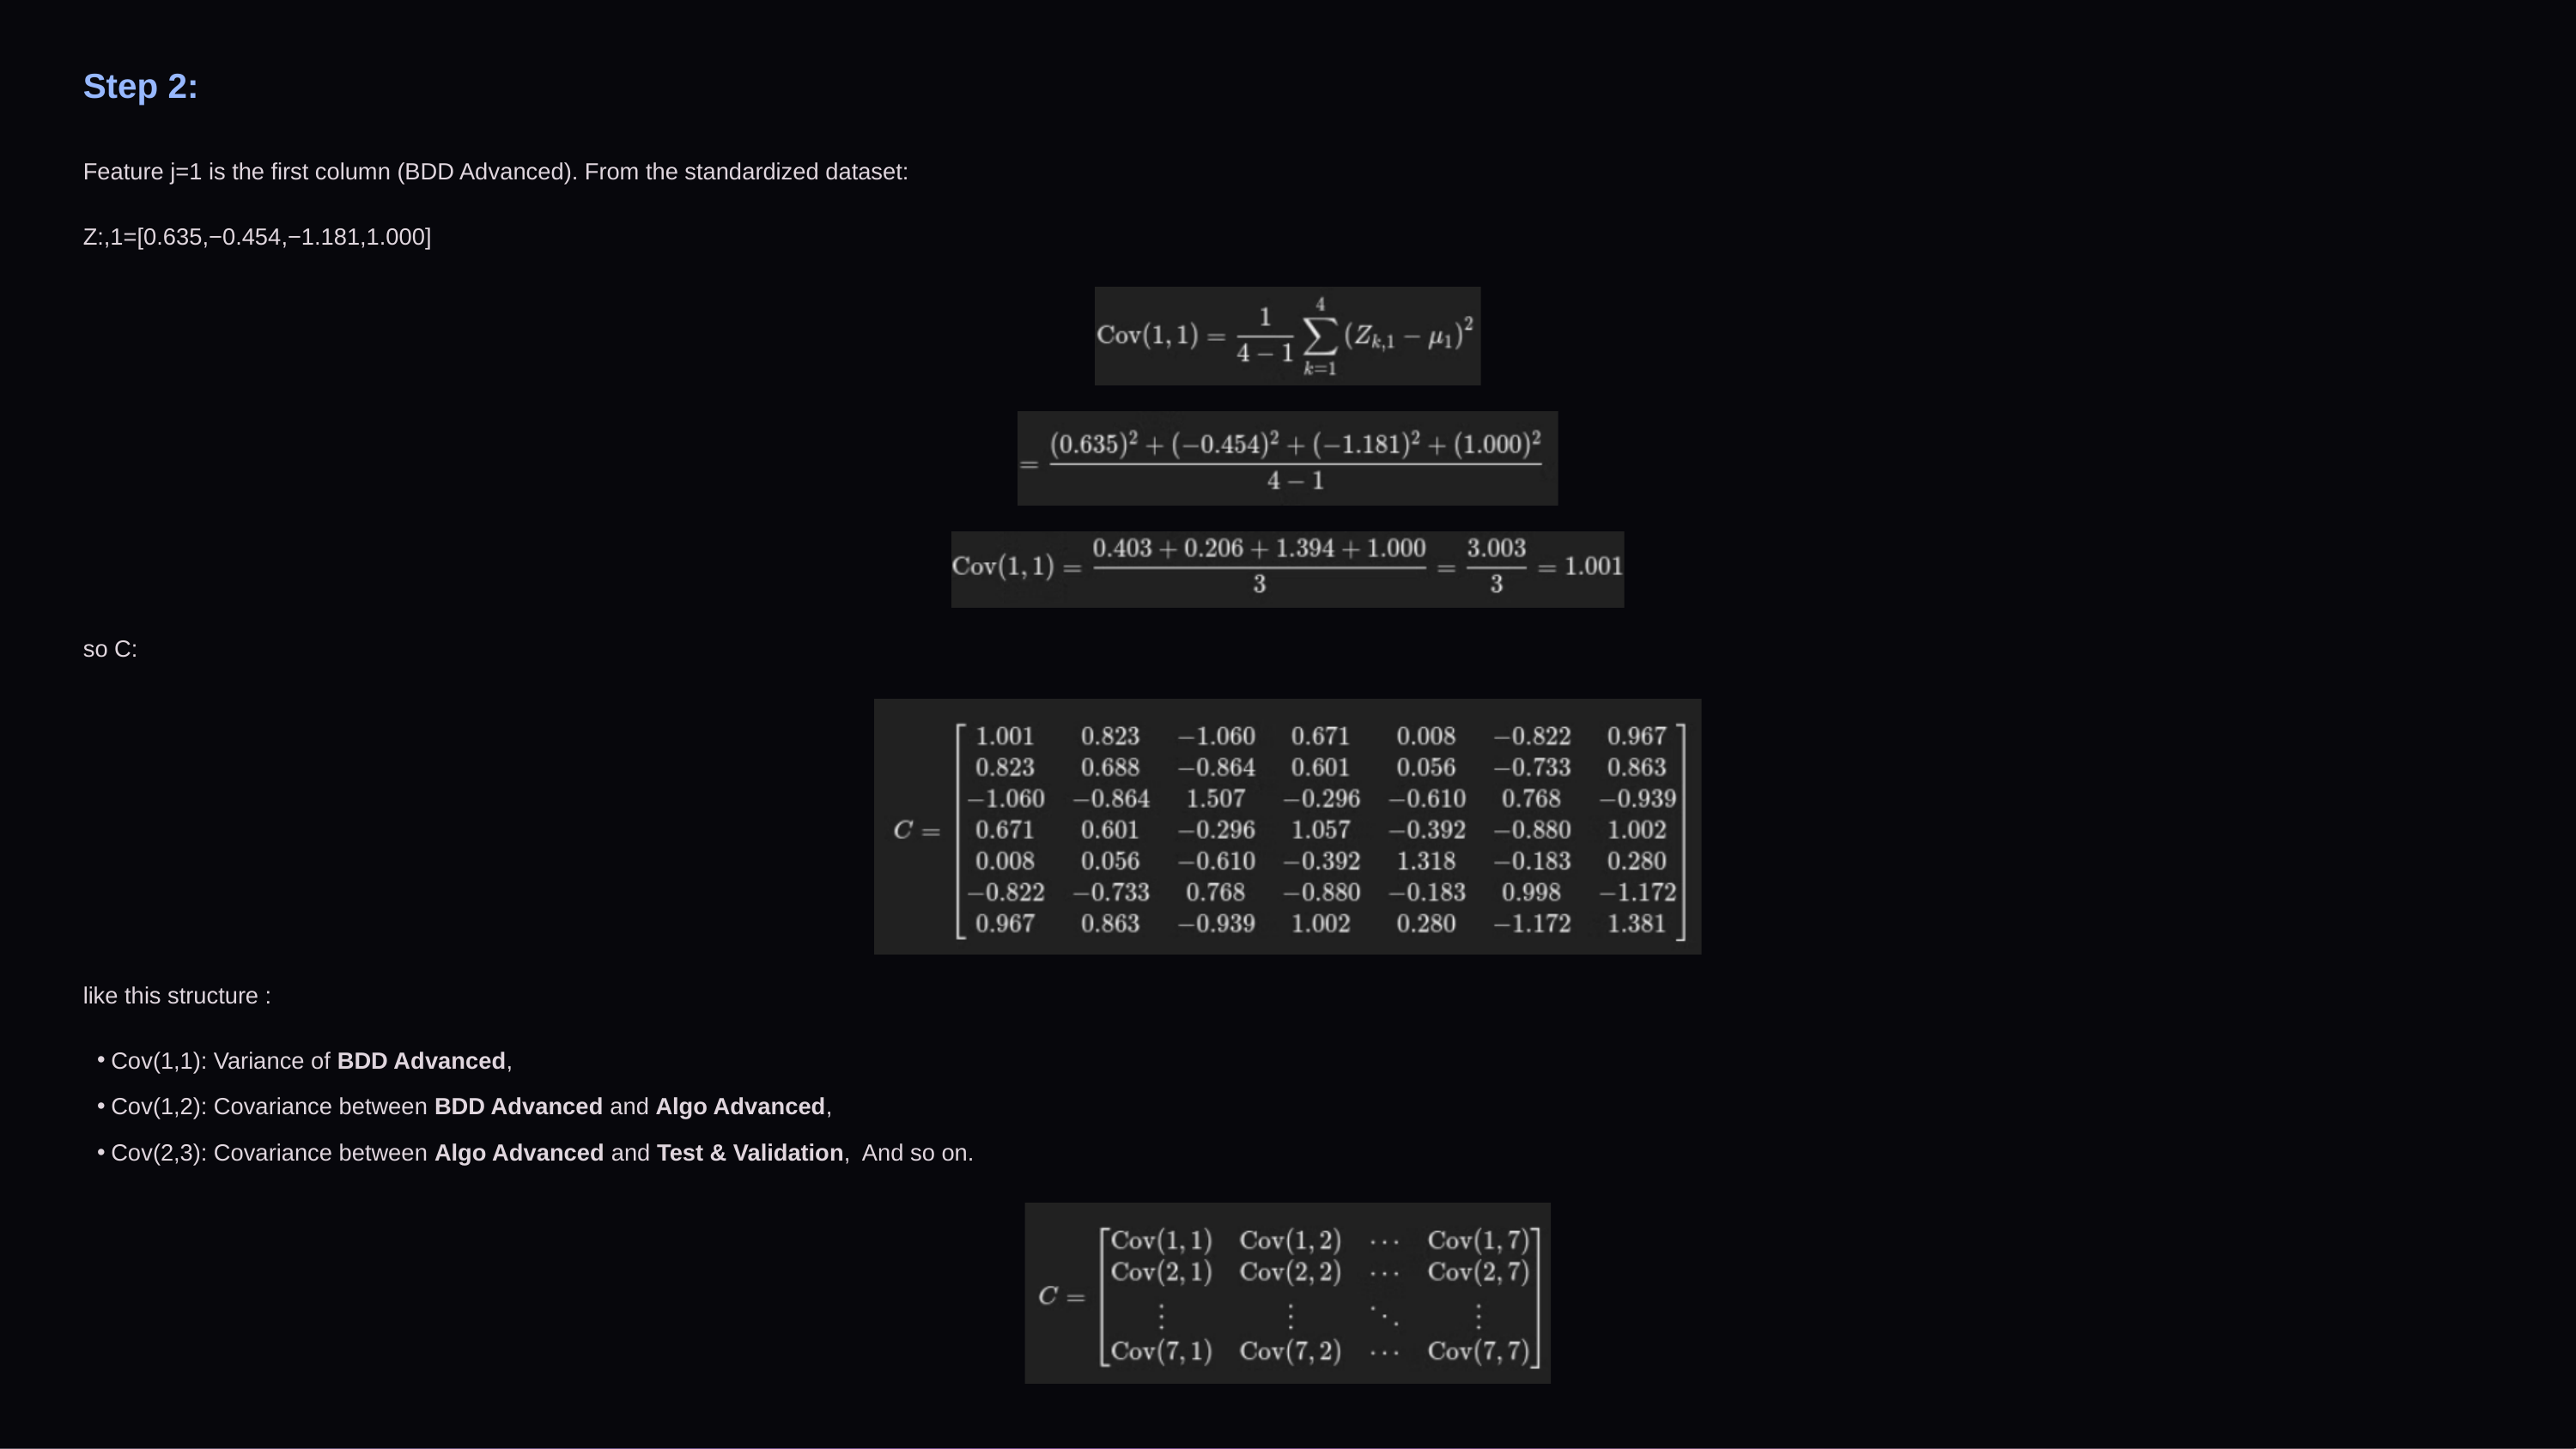

Step 2:
Feature j=1 is the first column (BDD Advanced). From the standardized dataset:
Z:,1=[0.635,−0.454,−1.181,1.000]

so C:

like this structure :
Cov(1,1): Variance of BDD Advanced,
Cov(1,2): Covariance between BDD Advanced and Algo Advanced,
Cov(2,3): Covariance between Algo Advanced and Test & Validation,  And so on.